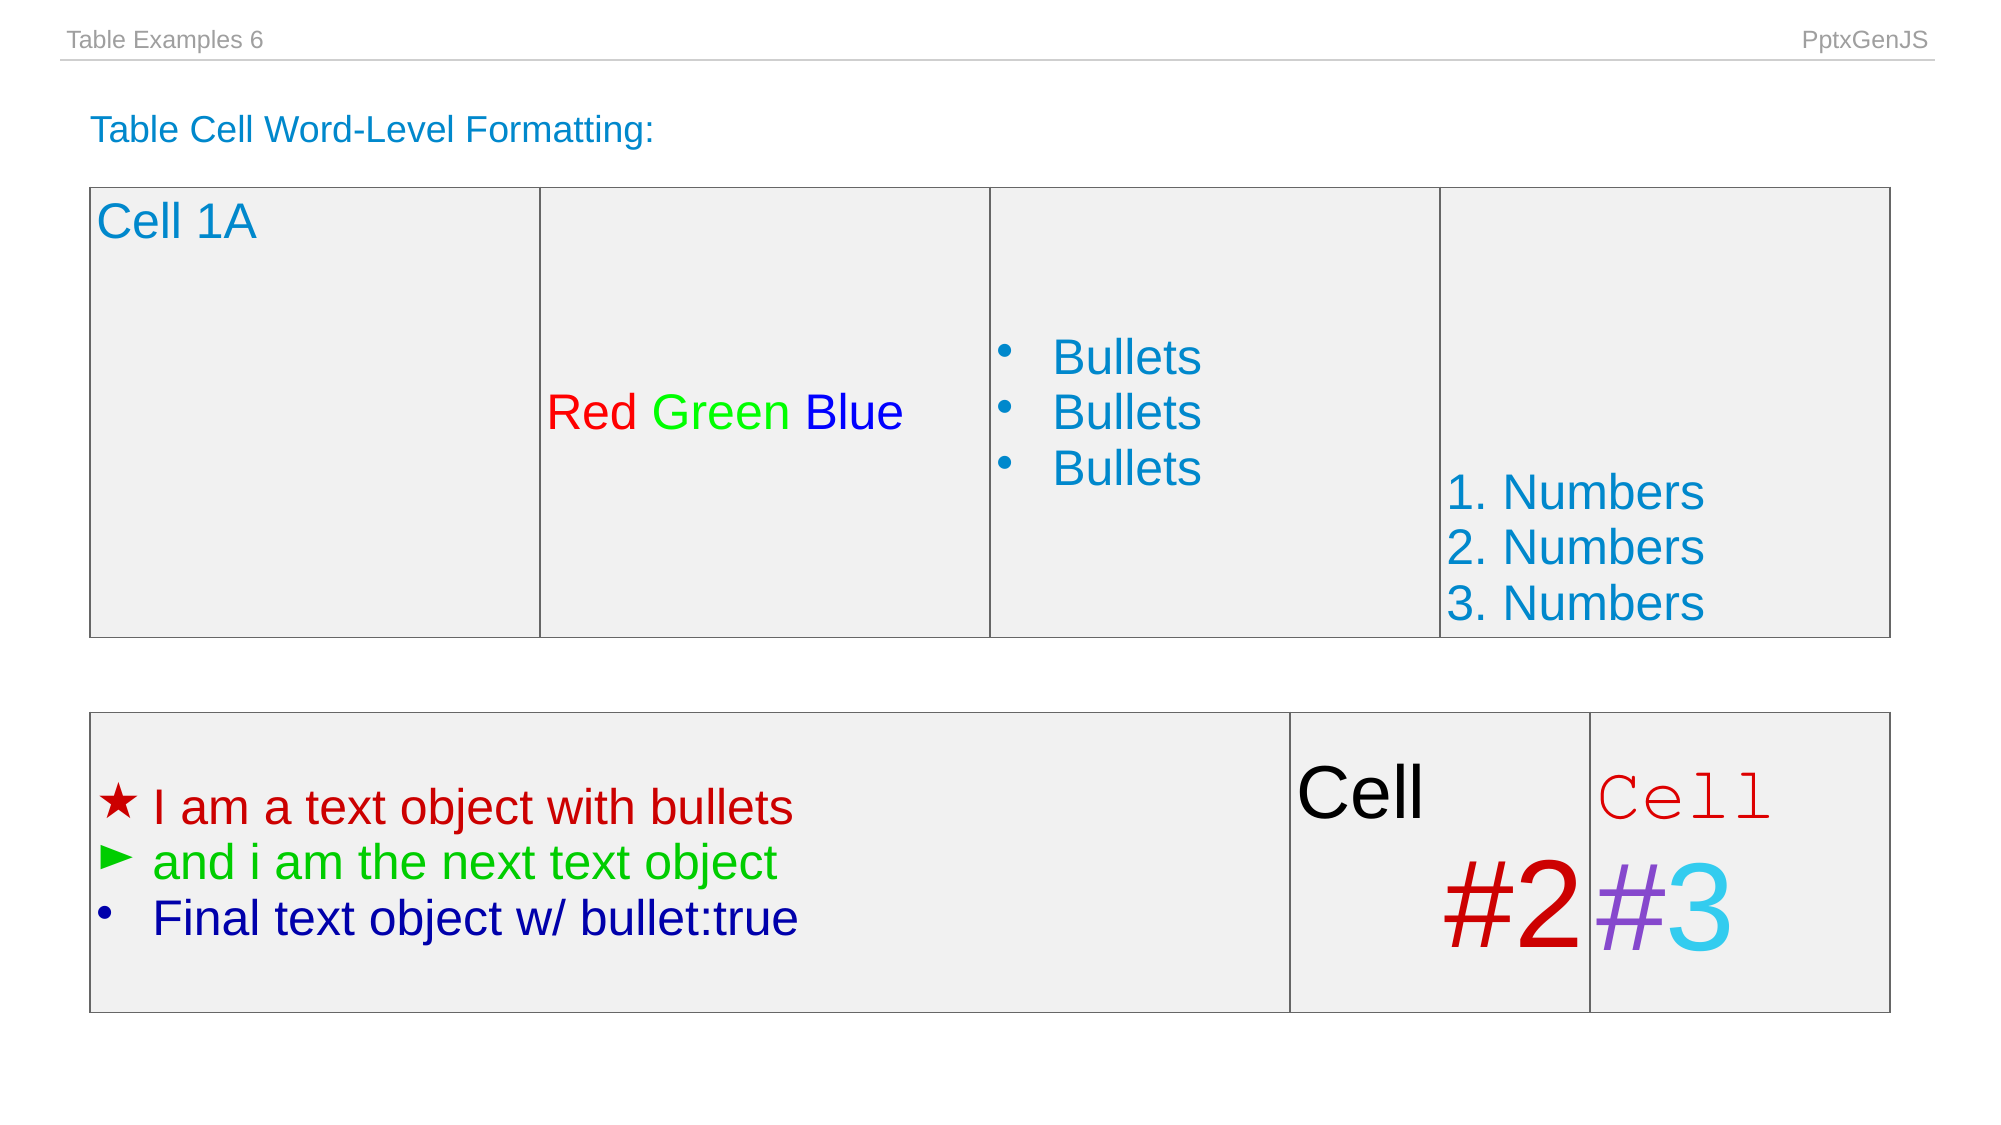

| Table Examples 6 | PptxGenJS |
| --- | --- |
Table Cell Word-Level Formatting:
| Cell 1A | Red Green Blue | Bullets Bullets Bullets | Numbers Numbers Numbers |
| --- | --- | --- | --- |
| I am a text object with bullets and i am the next text object Final text object w/ bullet:true | Cell #2 | Cell #3 |
| --- | --- | --- |